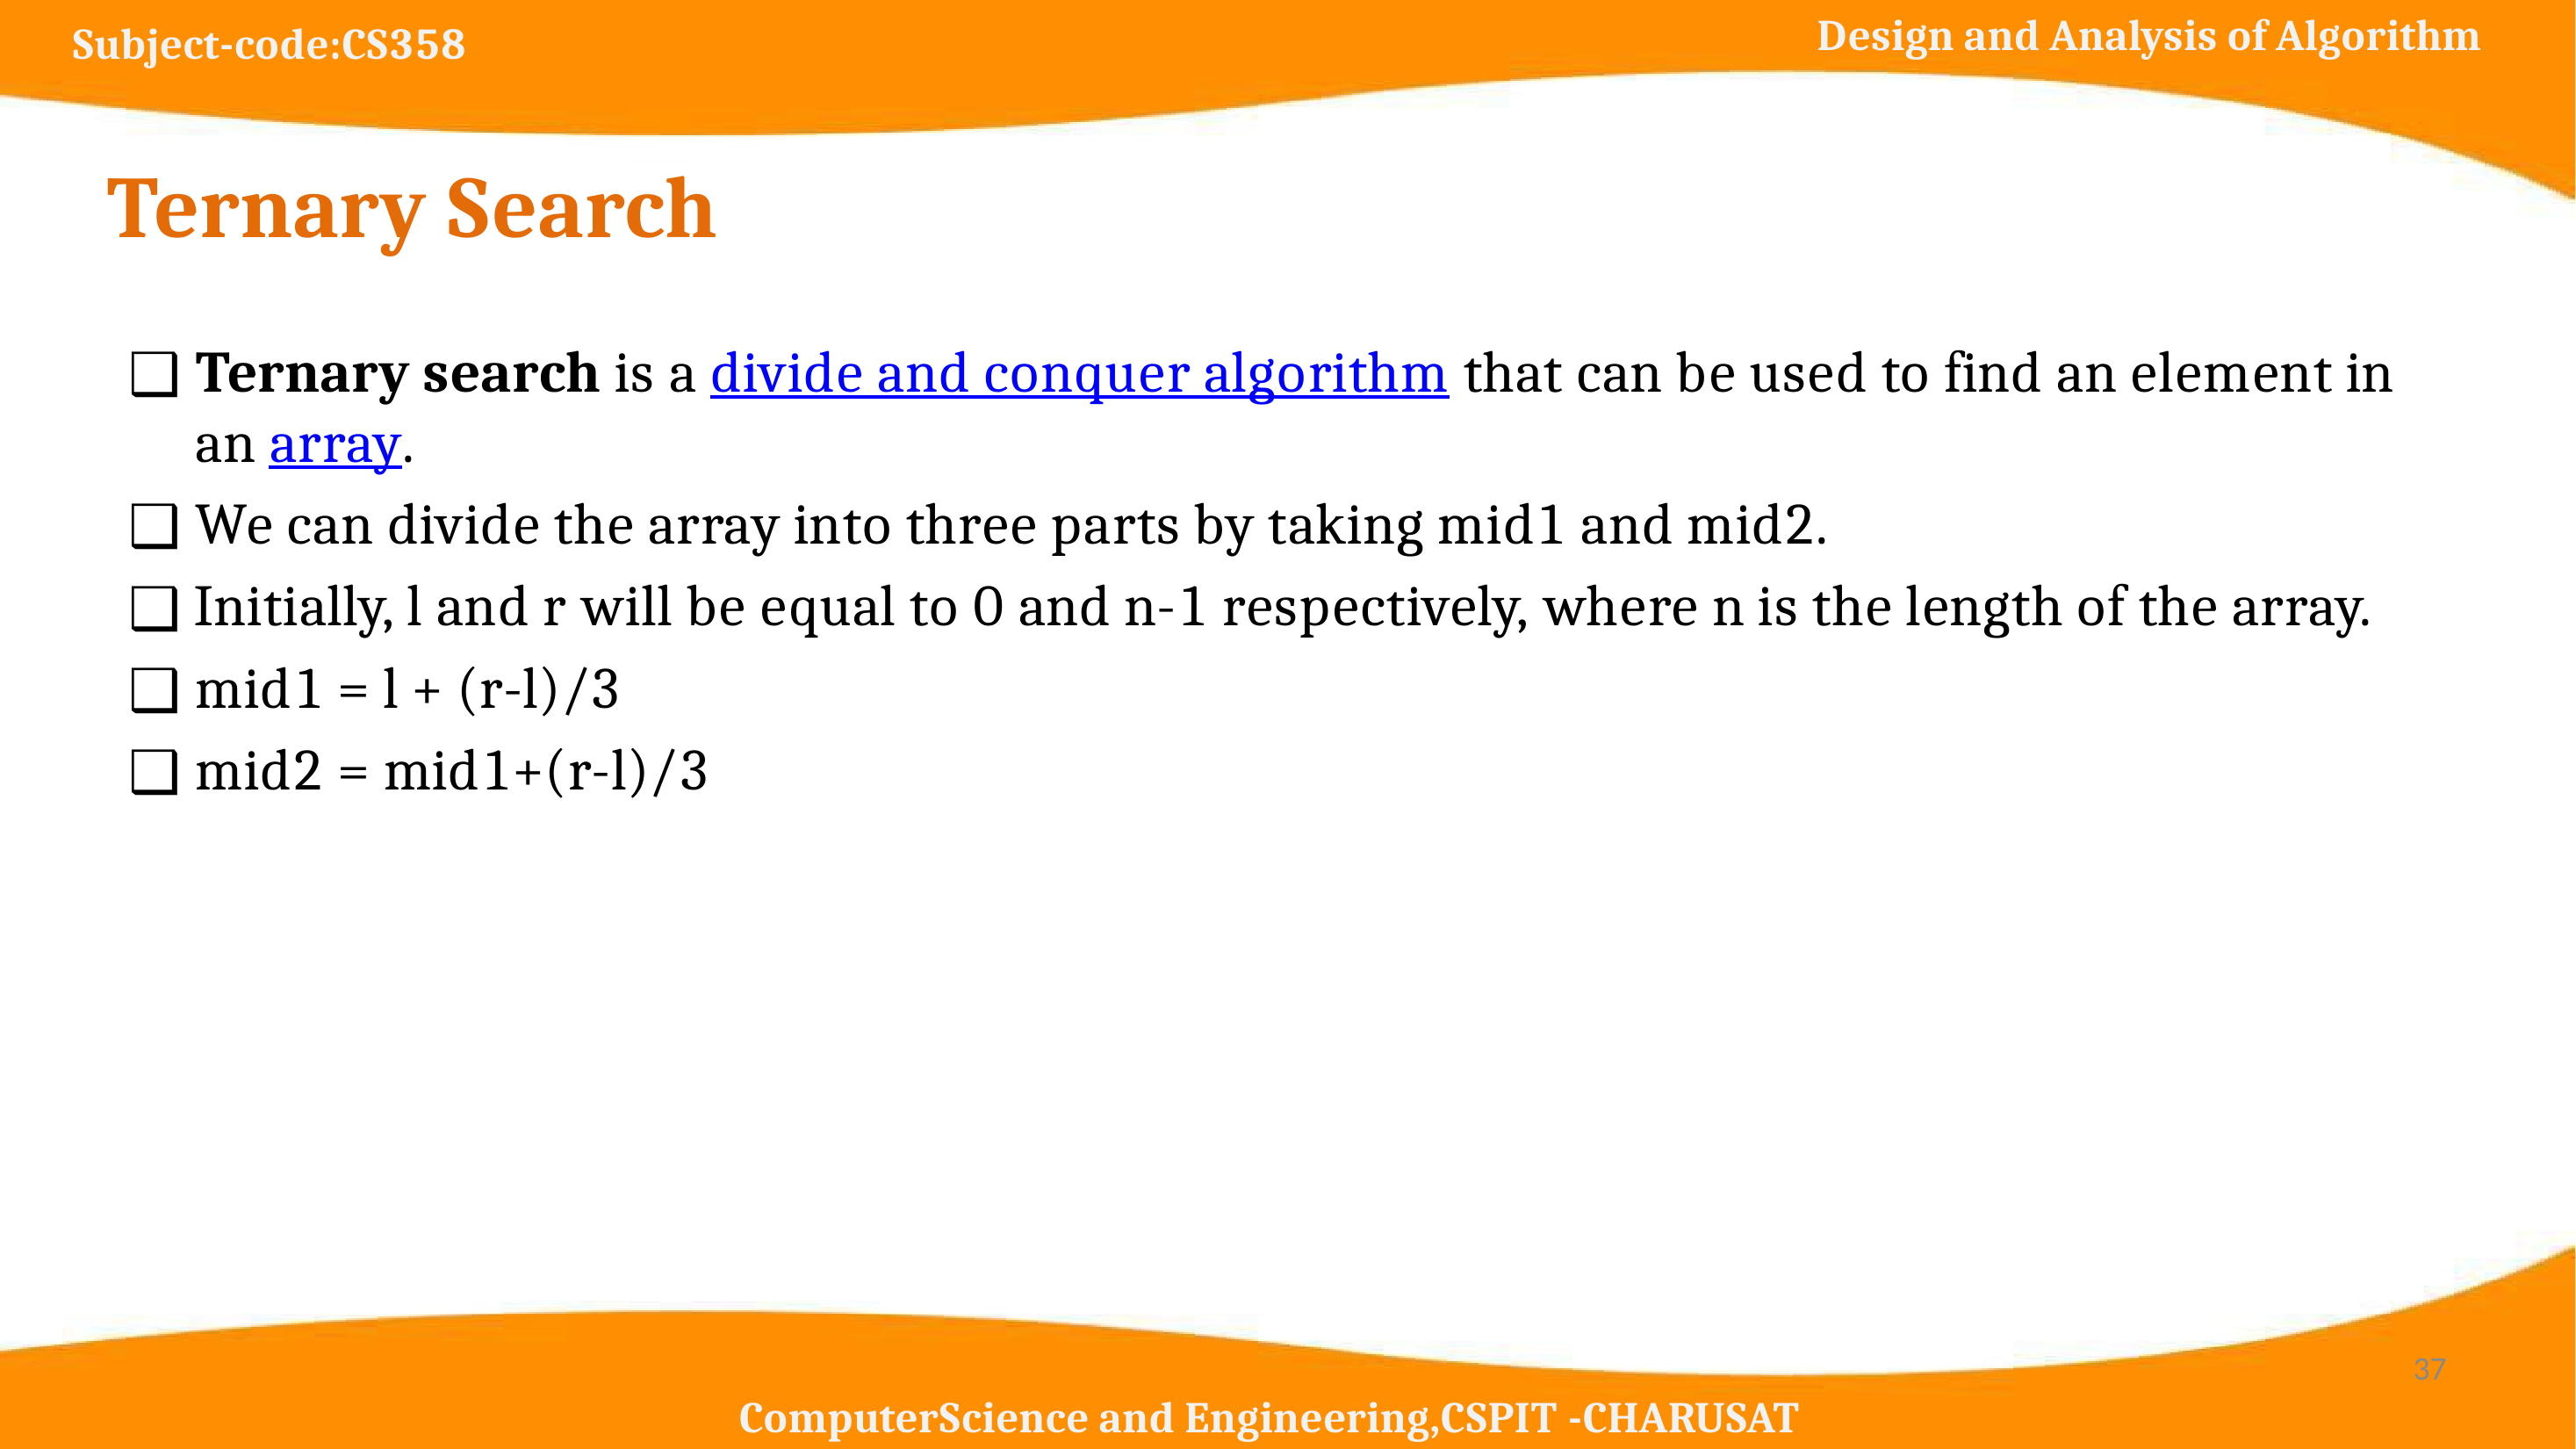

# Ternary Search
Ternary search is a divide and conquer algorithm that can be used to find an element in an array.
We can divide the array into three parts by taking mid1 and mid2.
Initially, l and r will be equal to 0 and n-1 respectively, where n is the length of the array.
mid1 = l + (r-l)/3
mid2 = mid1+(r-l)/3
37